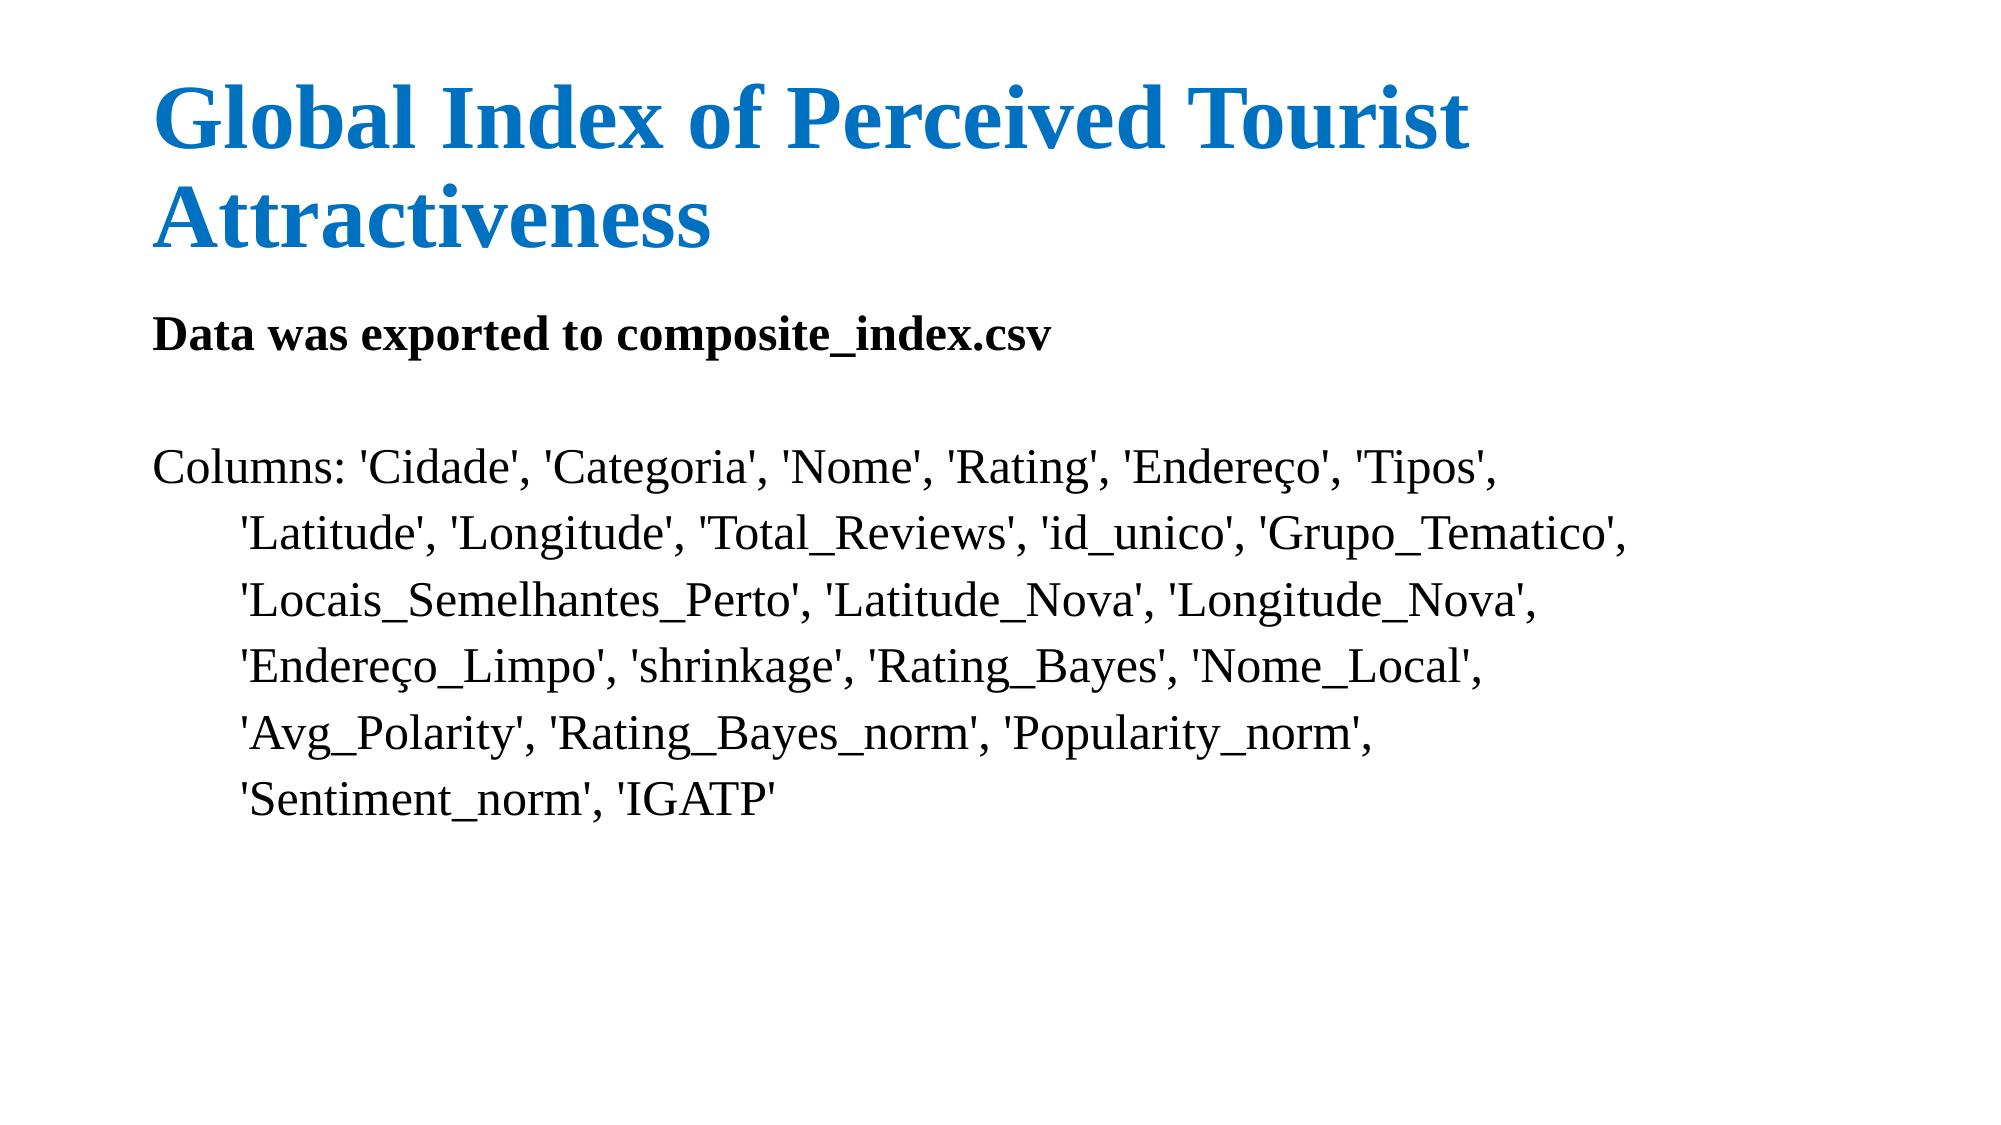

# Global Index of Perceived Tourist Attractiveness
Data was exported to composite_index.csv

Columns: 'Cidade', 'Categoria', 'Nome', 'Rating', 'Endereço', 'Tipos',
       'Latitude', 'Longitude', 'Total_Reviews', 'id_unico', 'Grupo_Tematico',
       'Locais_Semelhantes_Perto', 'Latitude_Nova', 'Longitude_Nova',
       'Endereço_Limpo', 'shrinkage', 'Rating_Bayes', 'Nome_Local',
       'Avg_Polarity', 'Rating_Bayes_norm', 'Popularity_norm',
       'Sentiment_norm', 'IGATP'